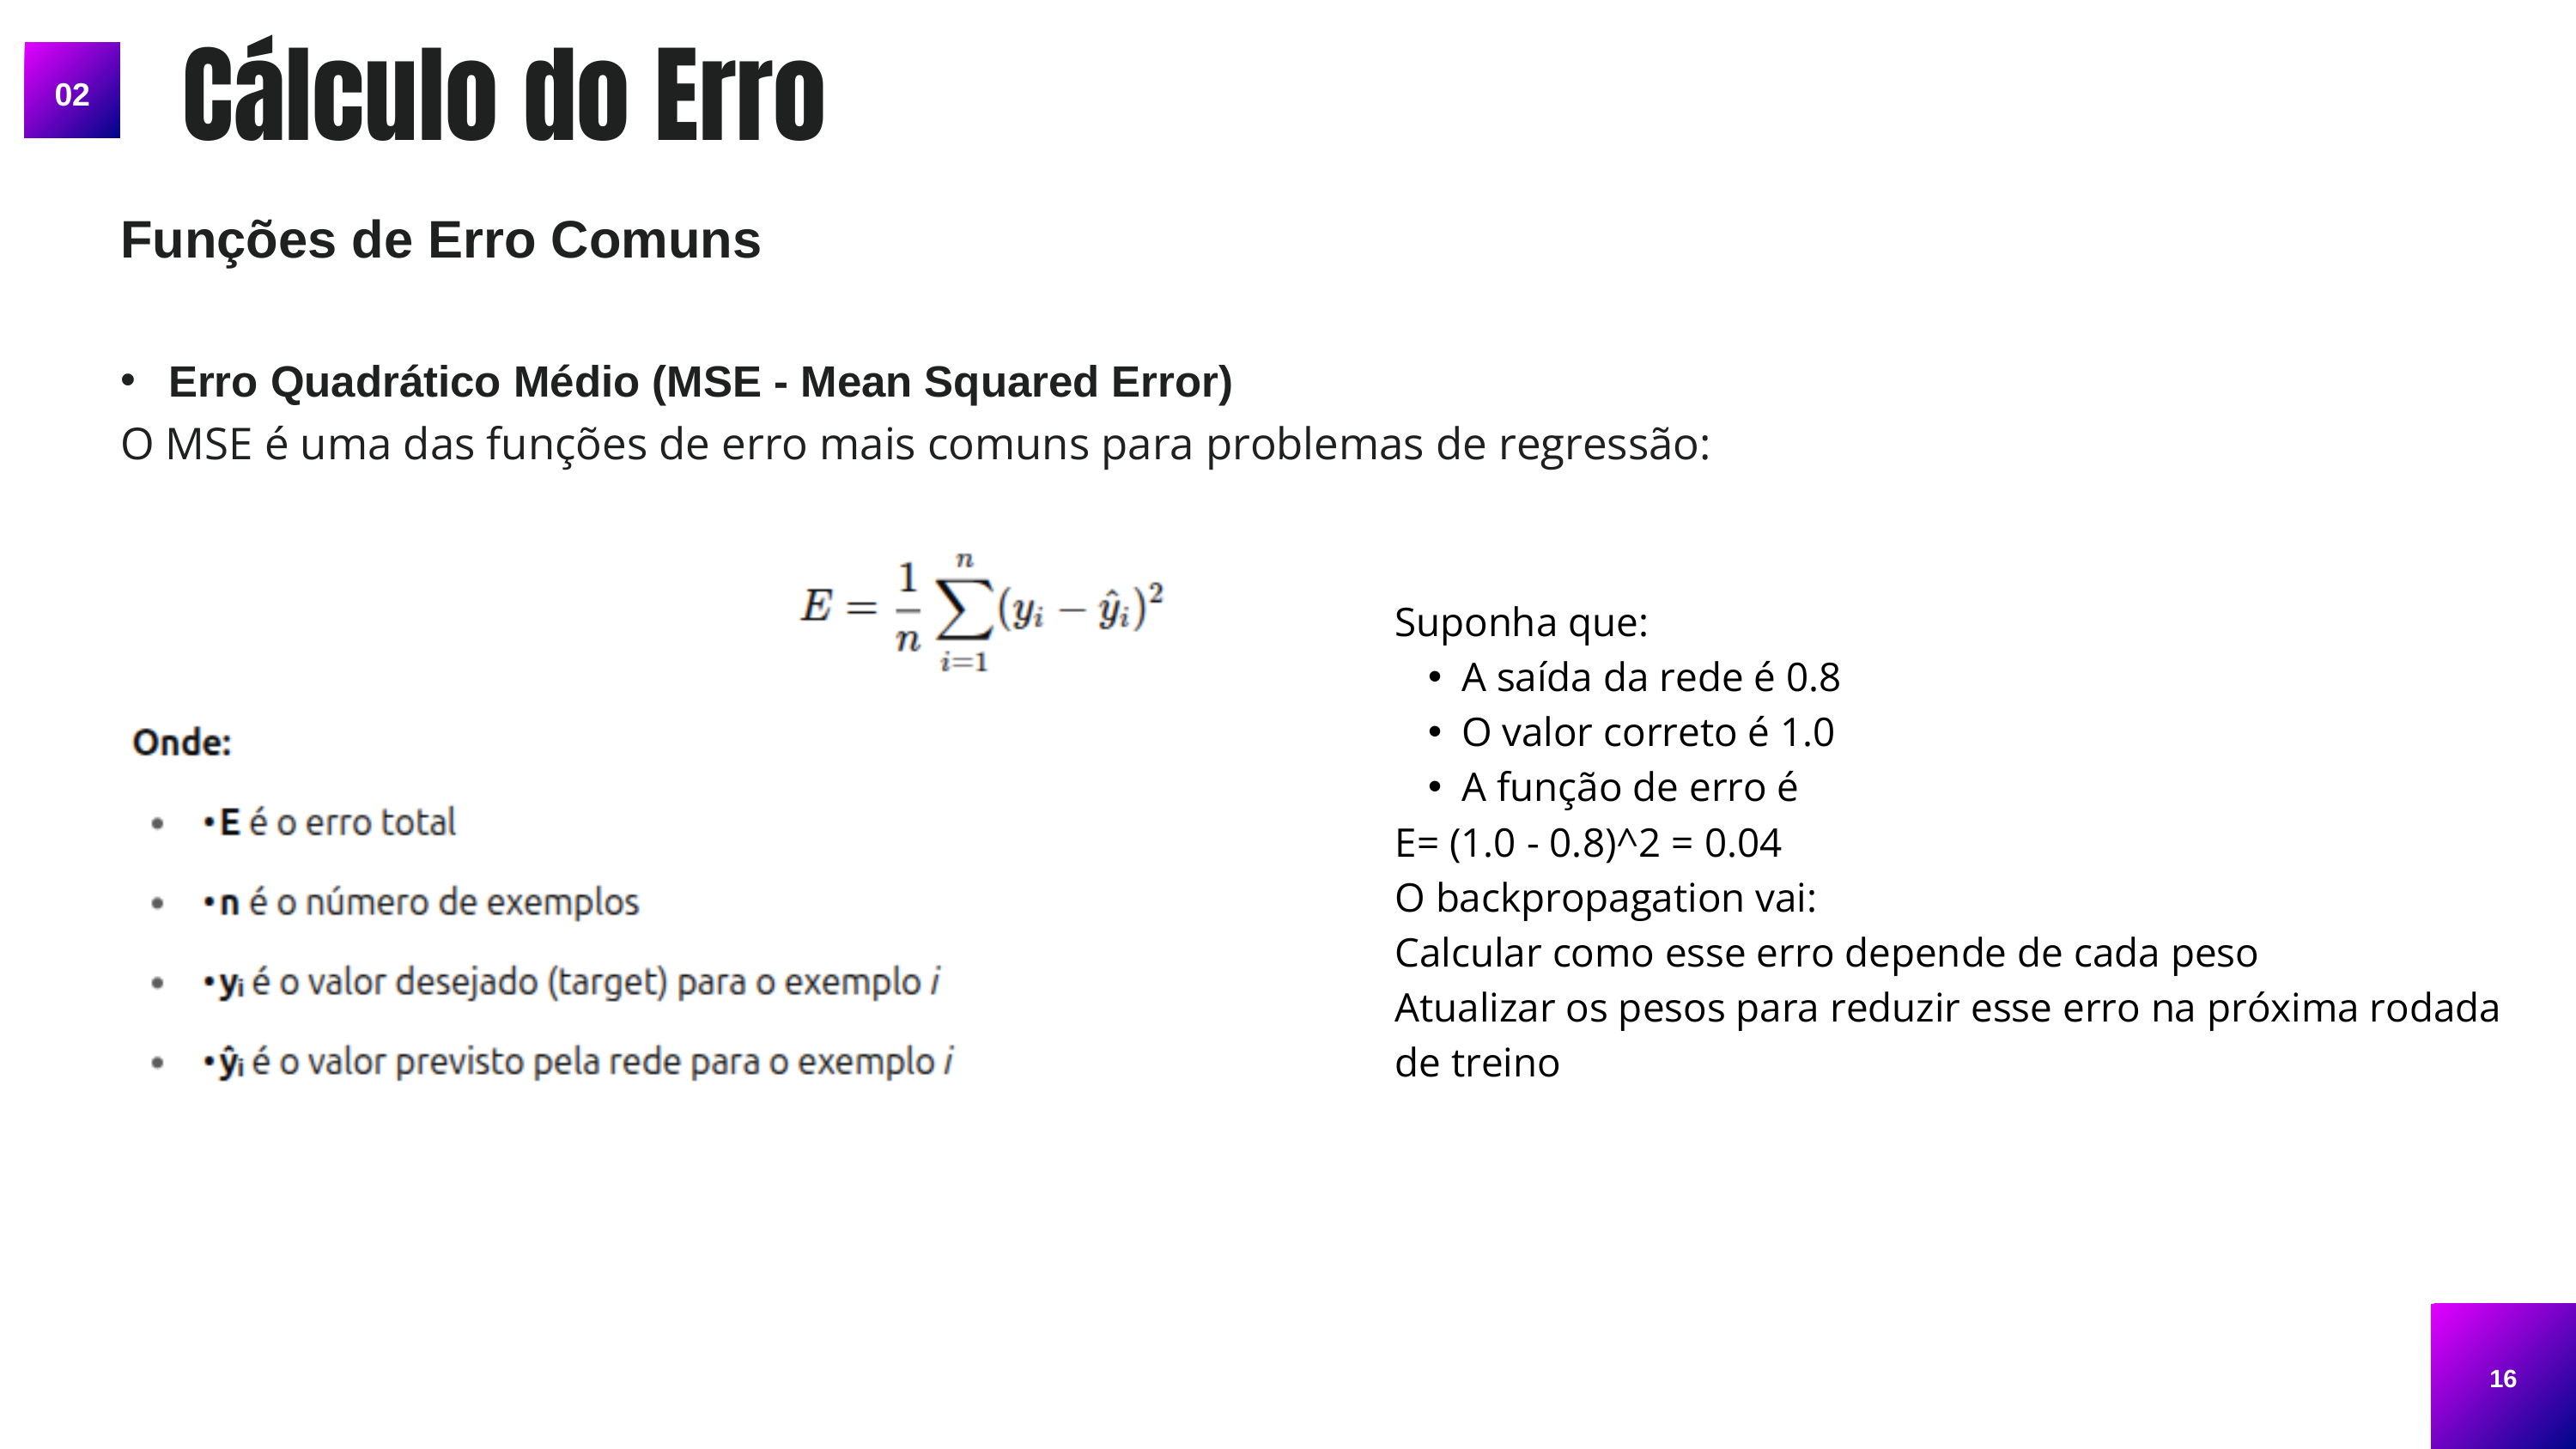

Cálculo do Erro

02
Funções de Erro Comuns

Erro Quadrático Médio (MSE - Mean Squared Error)
O MSE é uma das funções de erro mais comuns para problemas de regressão:

Suponha que:
A saída da rede é 0.8
O valor correto é 1.0
A função de erro é
E= (1.0 - 0.8)^2 = 0.04
O backpropagation vai:
Calcular como esse erro depende de cada peso
Atualizar os pesos para reduzir esse erro na próxima rodada de treino

16